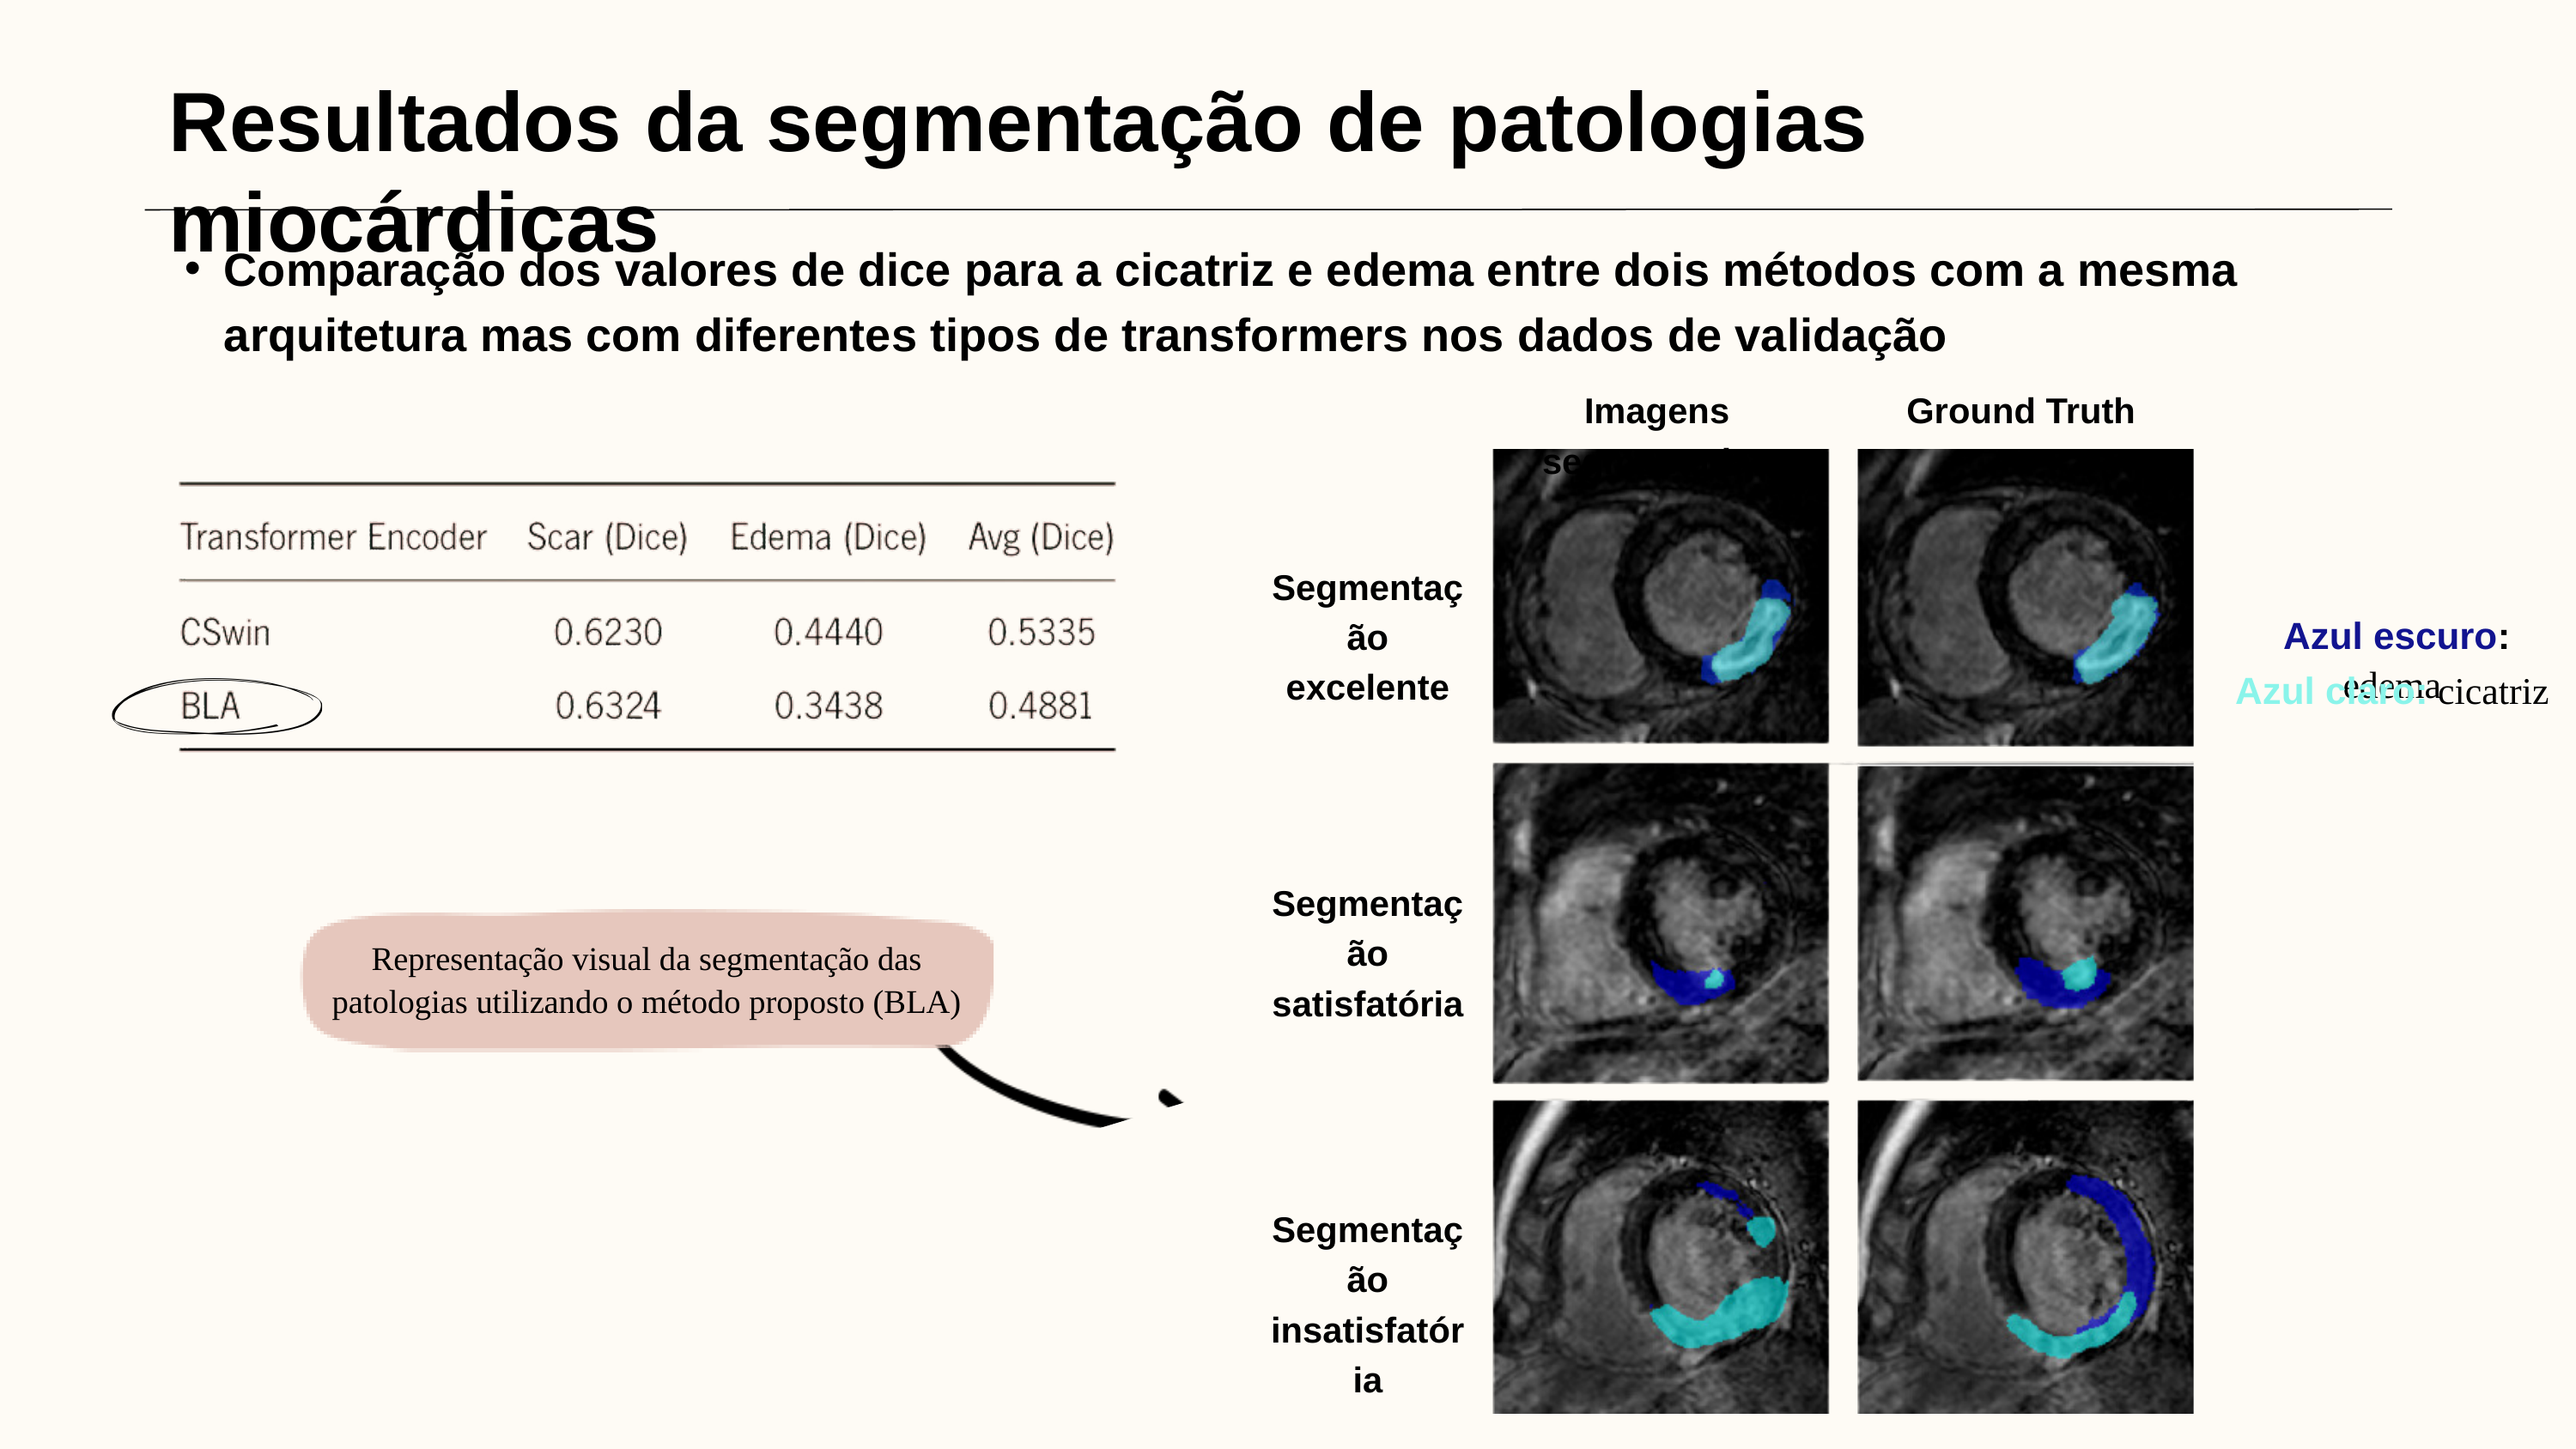

Resultados da segmentação de patologias miocárdicas

Comparação dos valores de dice para a cicatriz e edema entre dois métodos com a mesma arquitetura mas com diferentes tipos de transformers nos dados de validação
Imagens segmentadas
Ground Truth

Segmentação excelente
 Azul escuro: edema
Azul claro: cicatriz
Segmentação satisfatória

Representação visual da segmentação das patologias utilizando o método proposto (BLA)

Segmentação insatisfatória